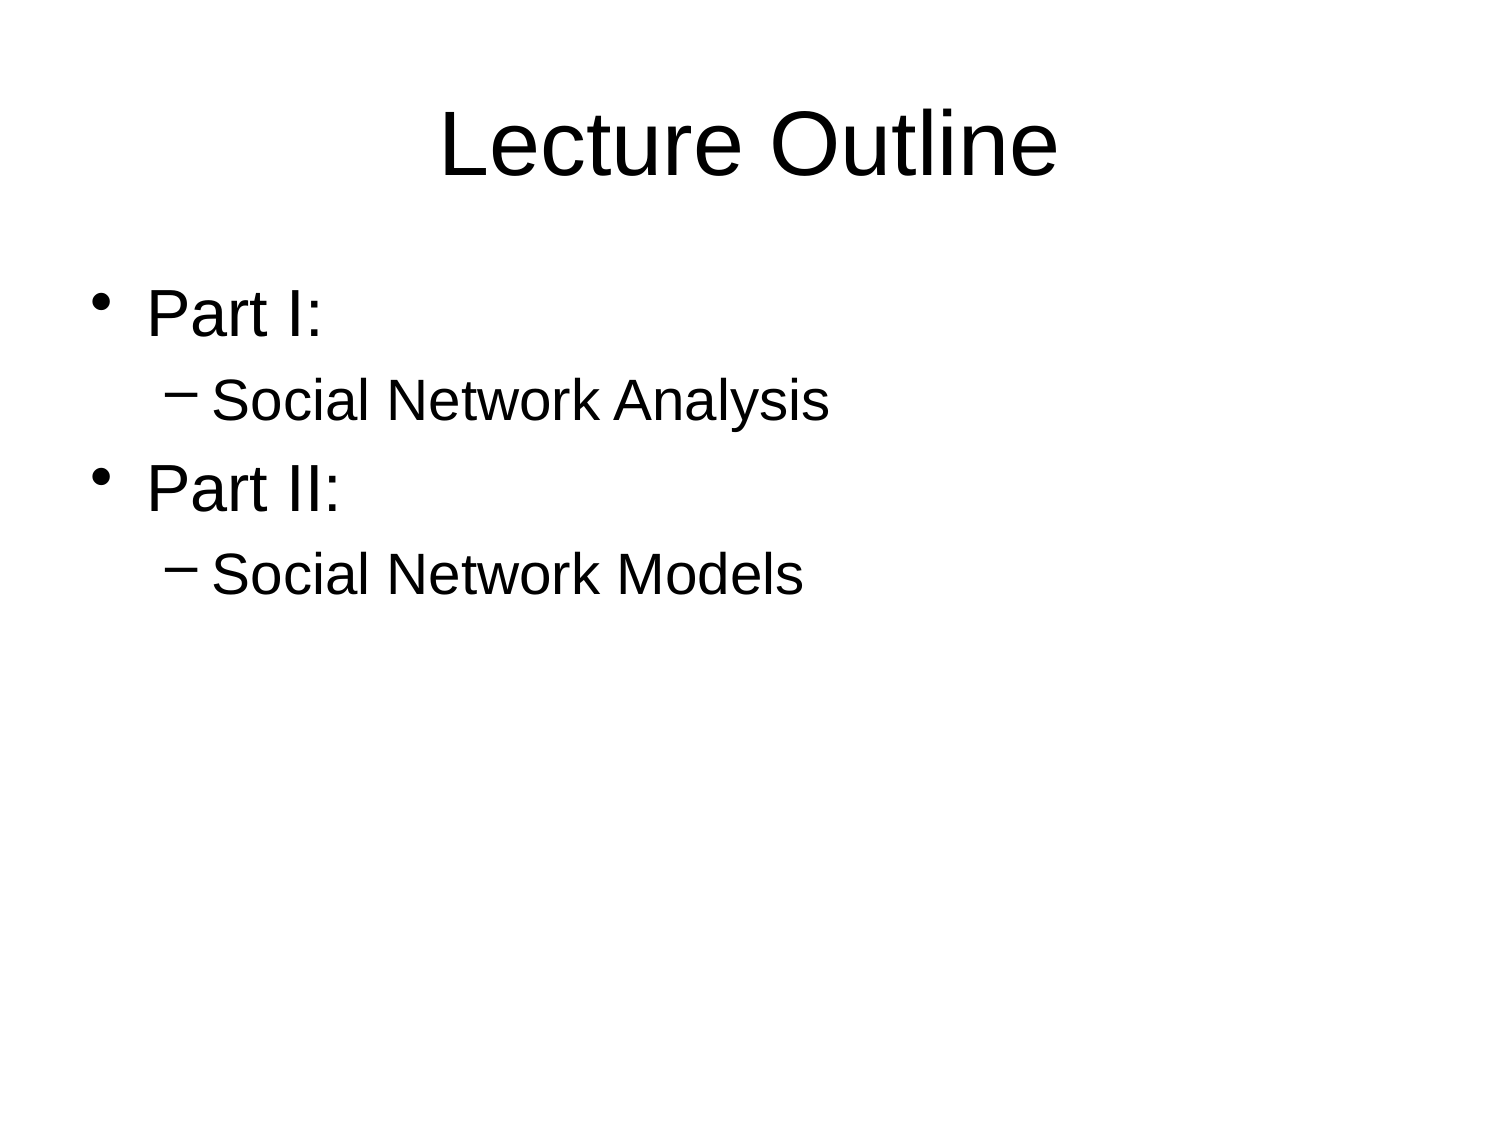

# Lecture Outline
Part I:
Social Network Analysis
Part II:
Social Network Models